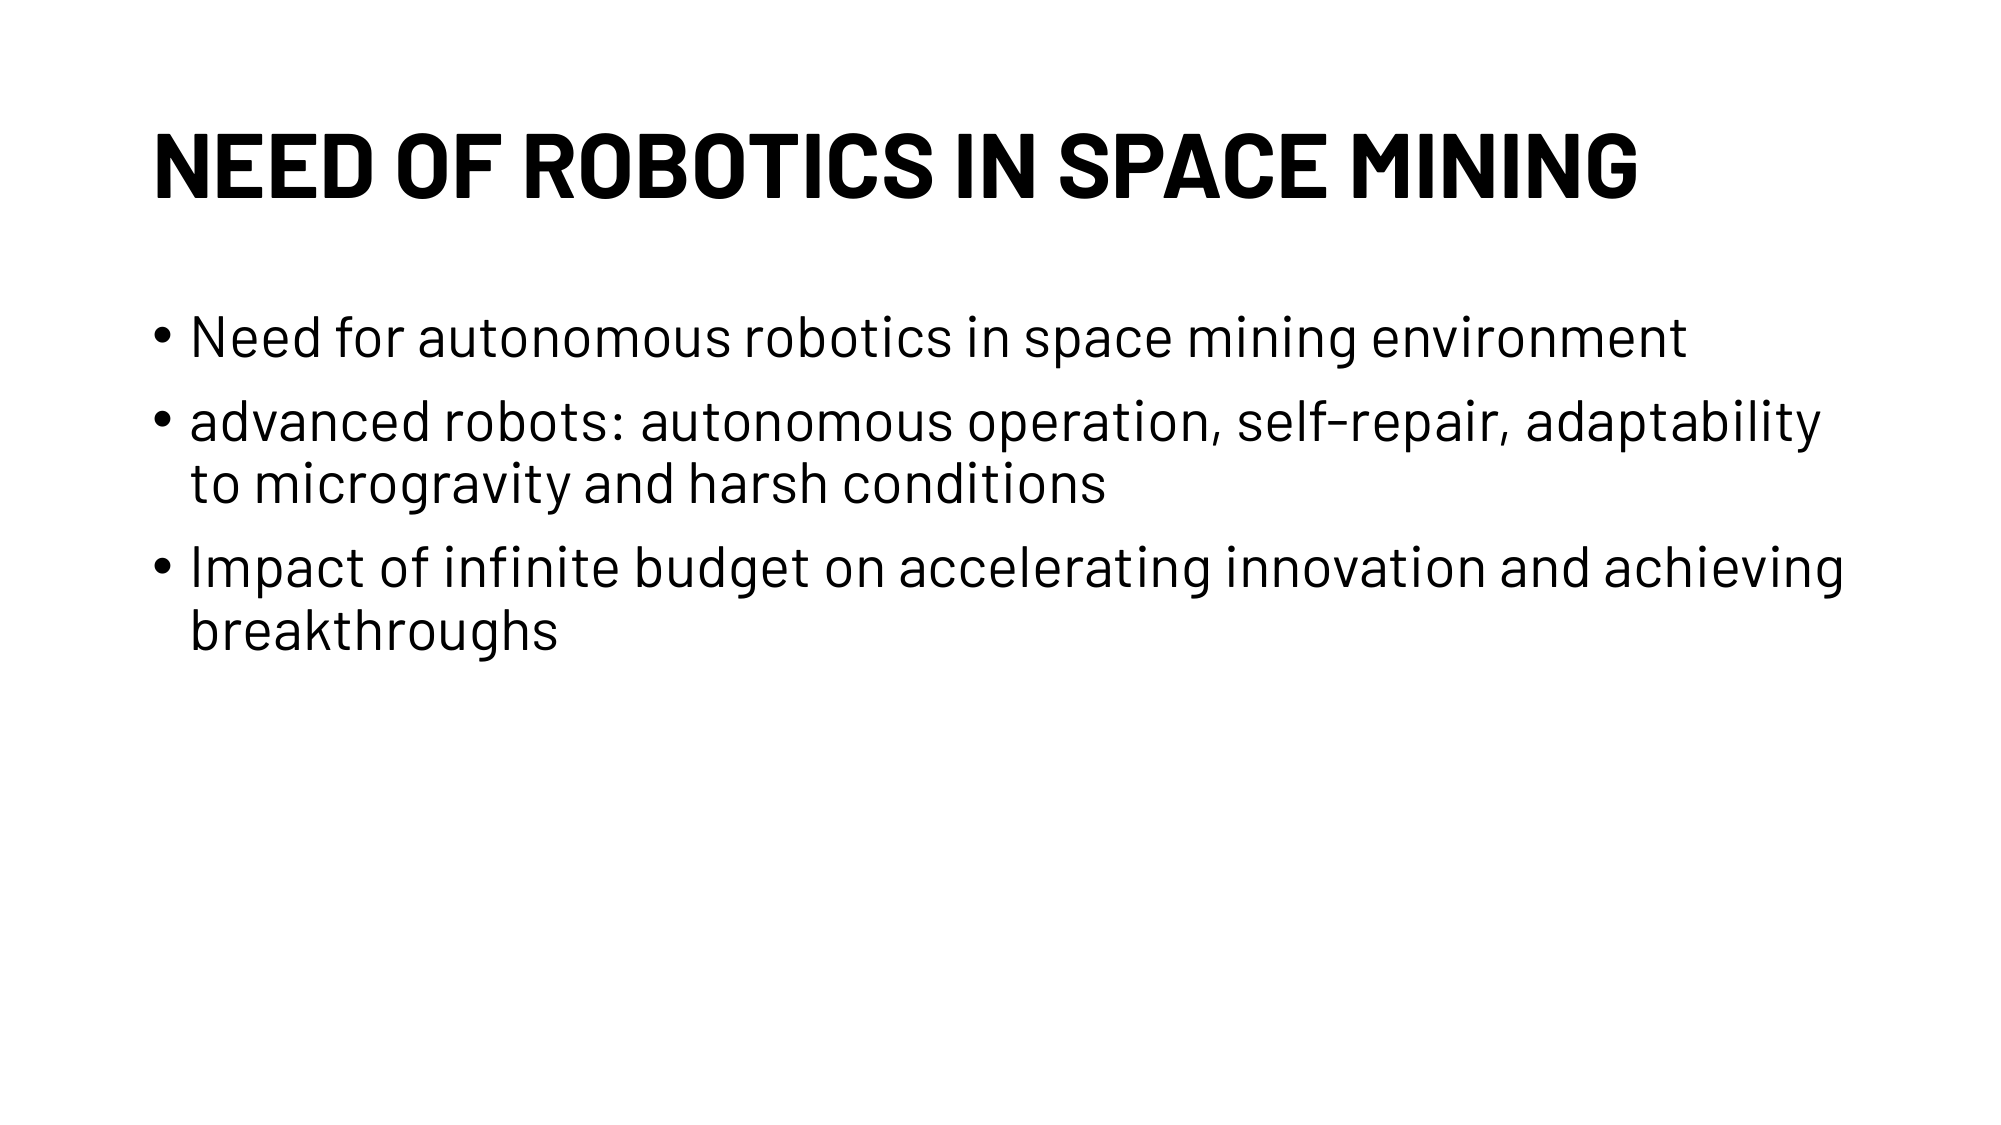

# NEED OF ROBOTICS IN SPACE MINING
Need for autonomous robotics in space mining environment
advanced robots: autonomous operation, self-repair, adaptability to microgravity and harsh conditions
Impact of infinite budget on accelerating innovation and achieving breakthroughs